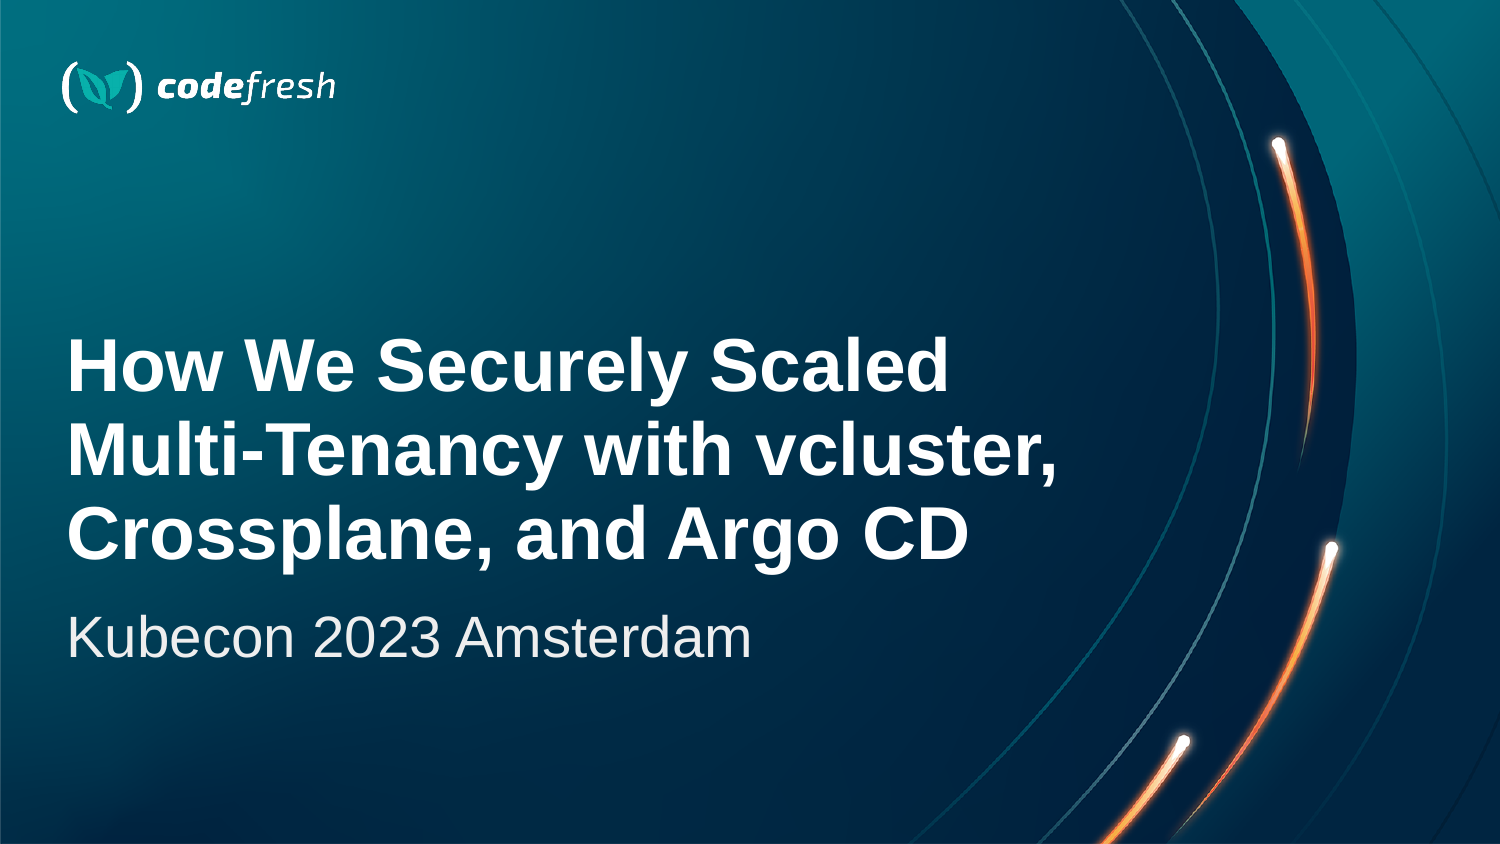

# How We Securely Scaled Multi-Tenancy with vcluster, Crossplane, and Argo CD
Kubecon 2023 Amsterdam